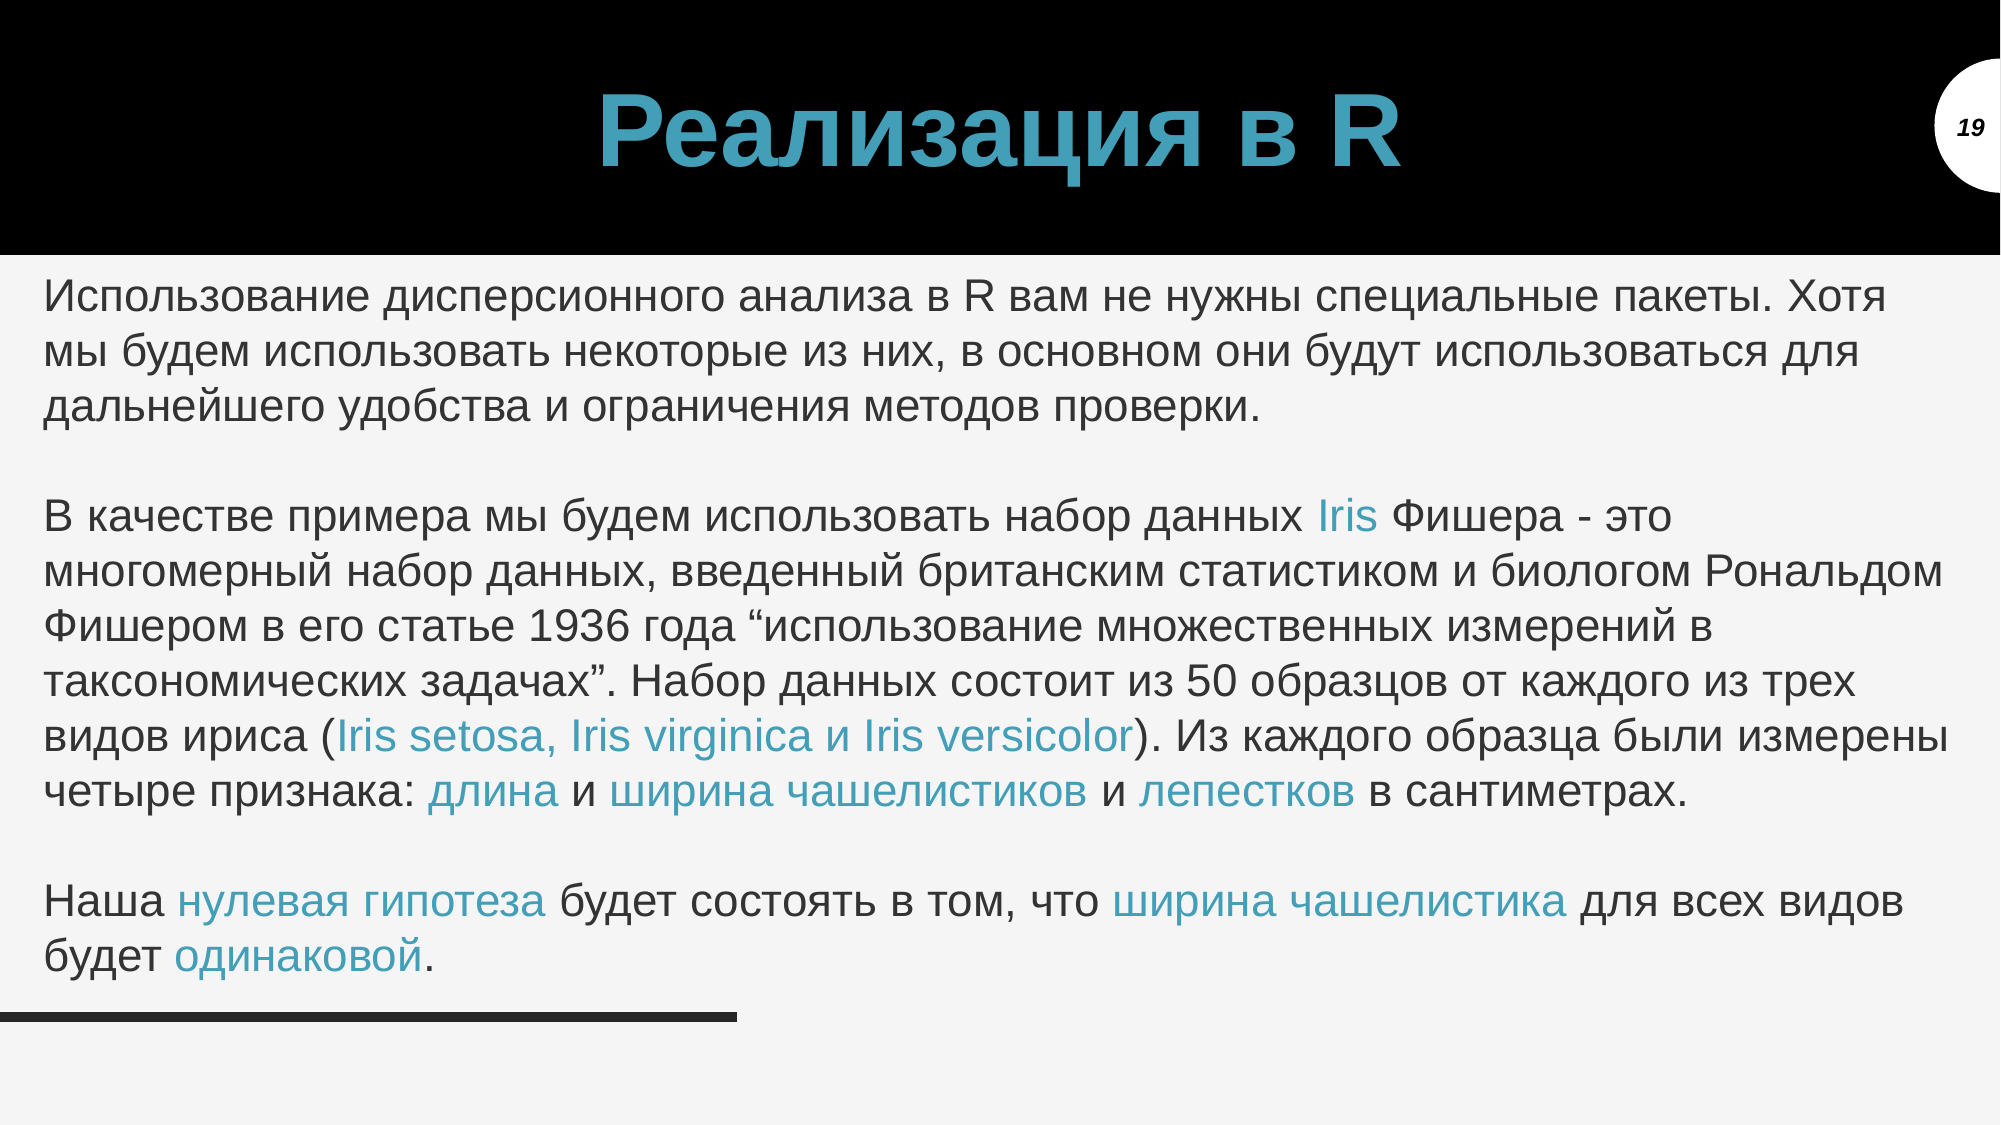

# Реализация в R
19
Использование дисперсионного анализа в R вам не нужны специальные пакеты. Хотя мы будем использовать некоторые из них, в основном они будут использоваться для дальнейшего удобства и ограничения методов проверки.

В качестве примера мы будем использовать набор данных Iris Фишера - это многомерный набор данных, введенный британским статистиком и биологом Рональдом Фишером в его статье 1936 года “использование множественных измерений в таксономических задачах”. Набор данных состоит из 50 образцов от каждого из трех видов ириса (Iris setosa, Iris virginica и Iris versicolor). Из каждого образца были измерены четыре признака: длина и ширина чашелистиков и лепестков в сантиметрах.

Наша нулевая гипотеза будет состоять в том, что ширина чашелистика для всех видов будет одинаковой.